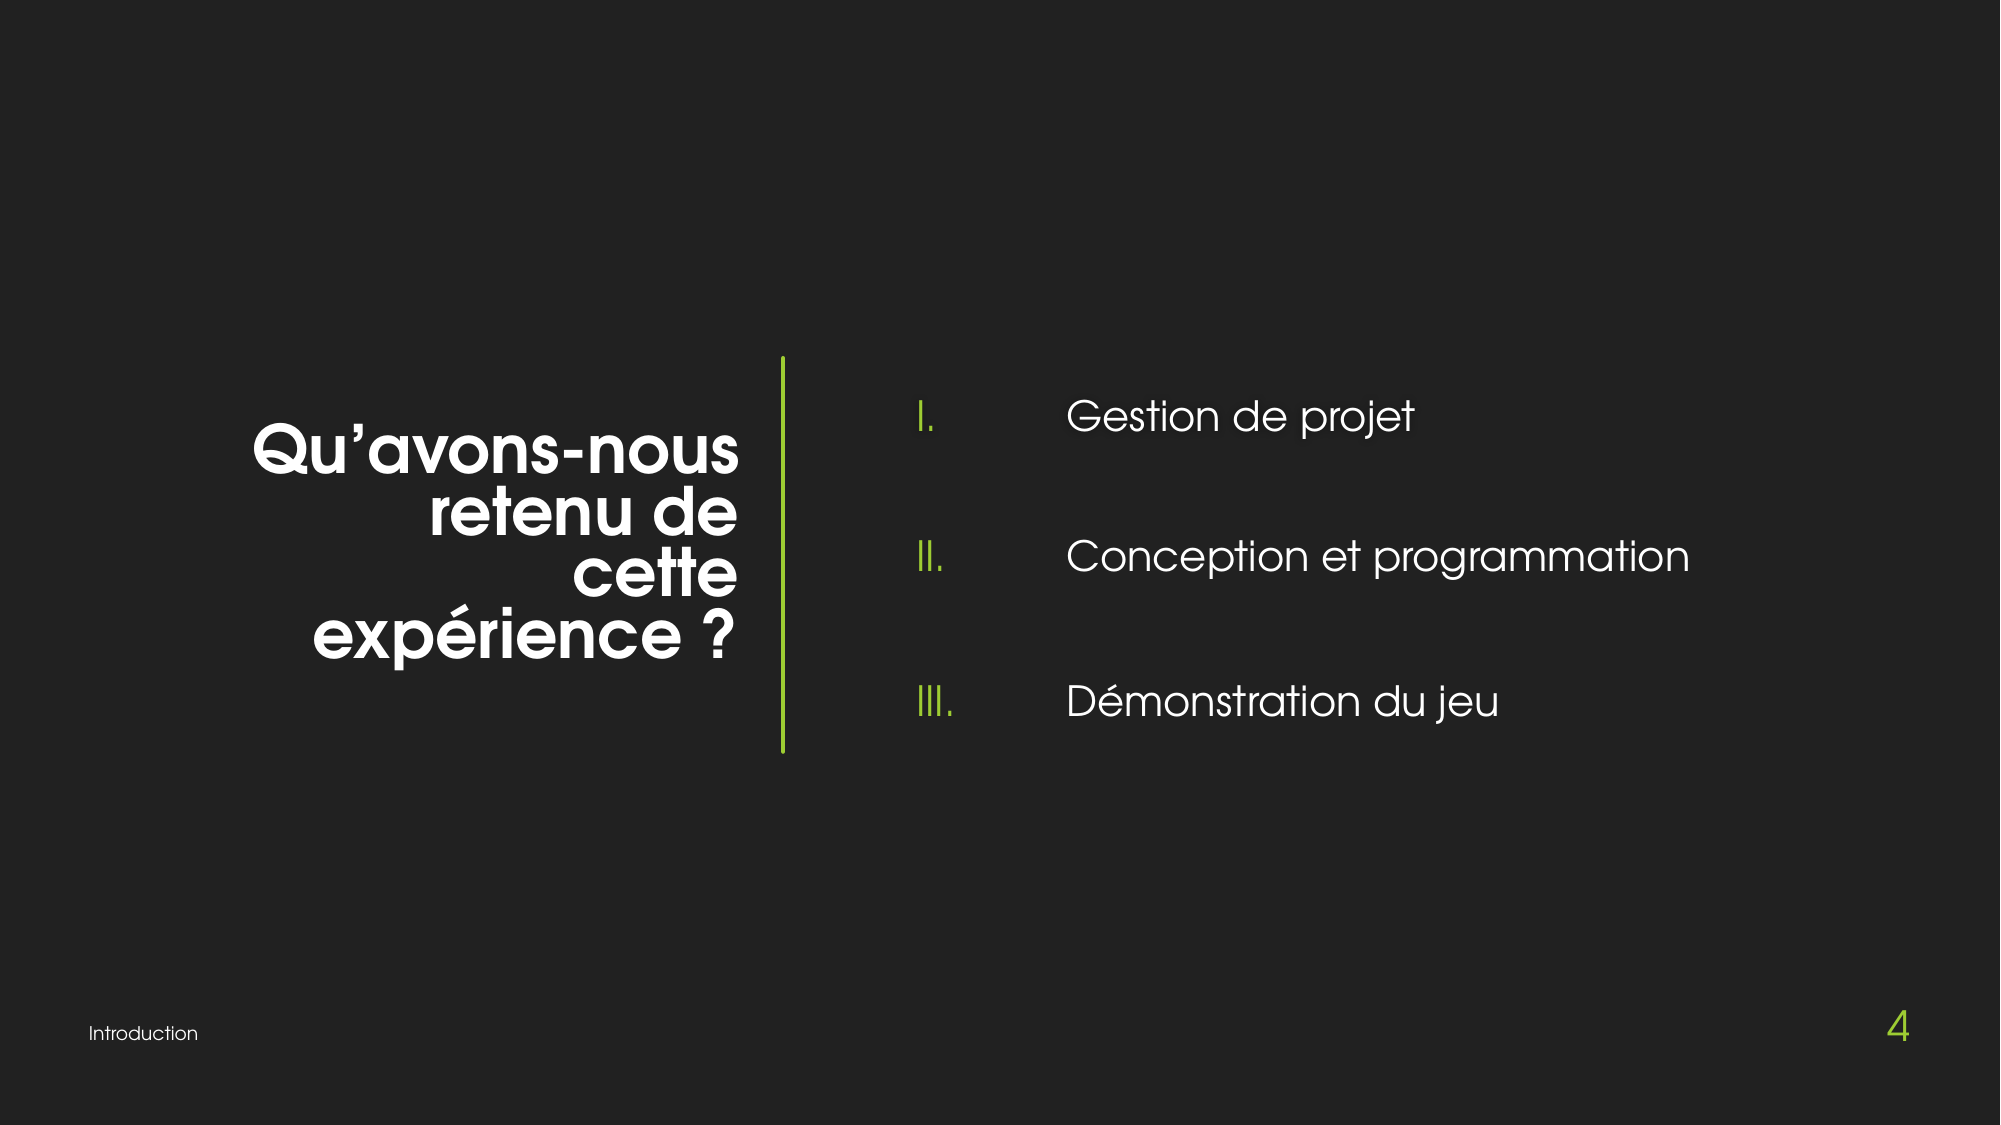

Qu’avons-nous retenu de cette expérience ?
I.	Gestion de projet
II.	Conception et programmation
III.	Démonstration du jeu
4
Introduction